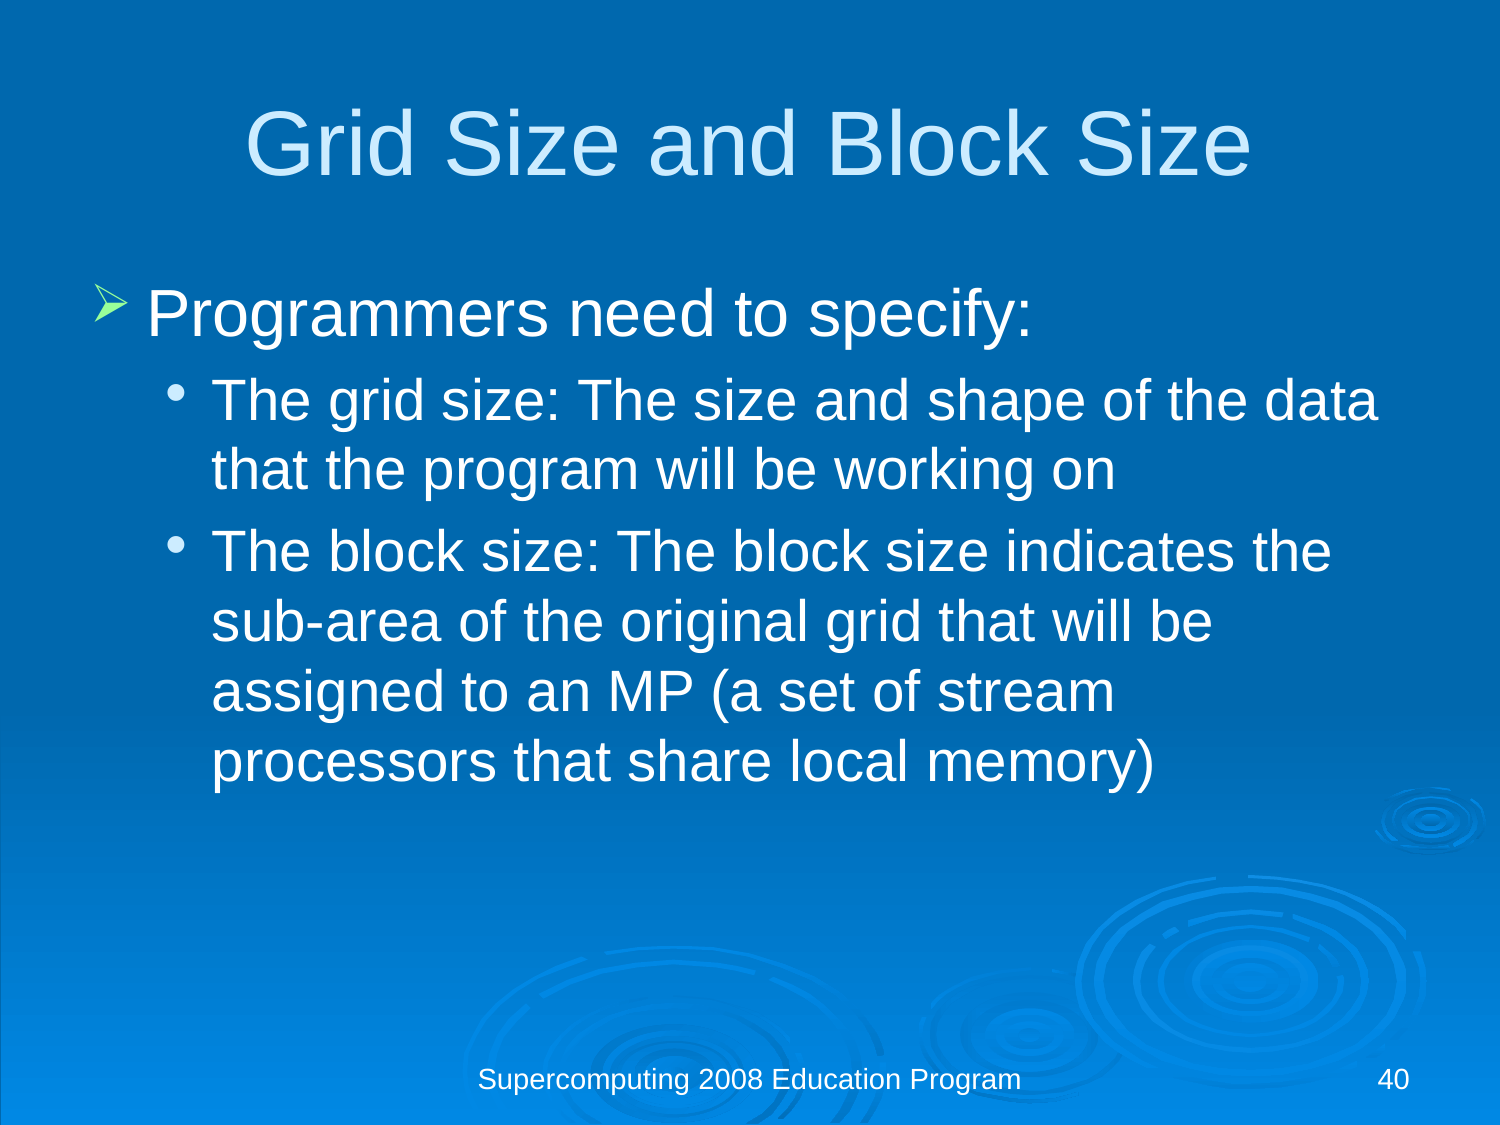

Grid Size and Block Size
Programmers need to specify:
The grid size: The size and shape of the data that the program will be working on
The block size: The block size indicates the sub-area of the original grid that will be assigned to an MP (a set of stream processors that share local memory)
Supercomputing 2008 Education Program
40